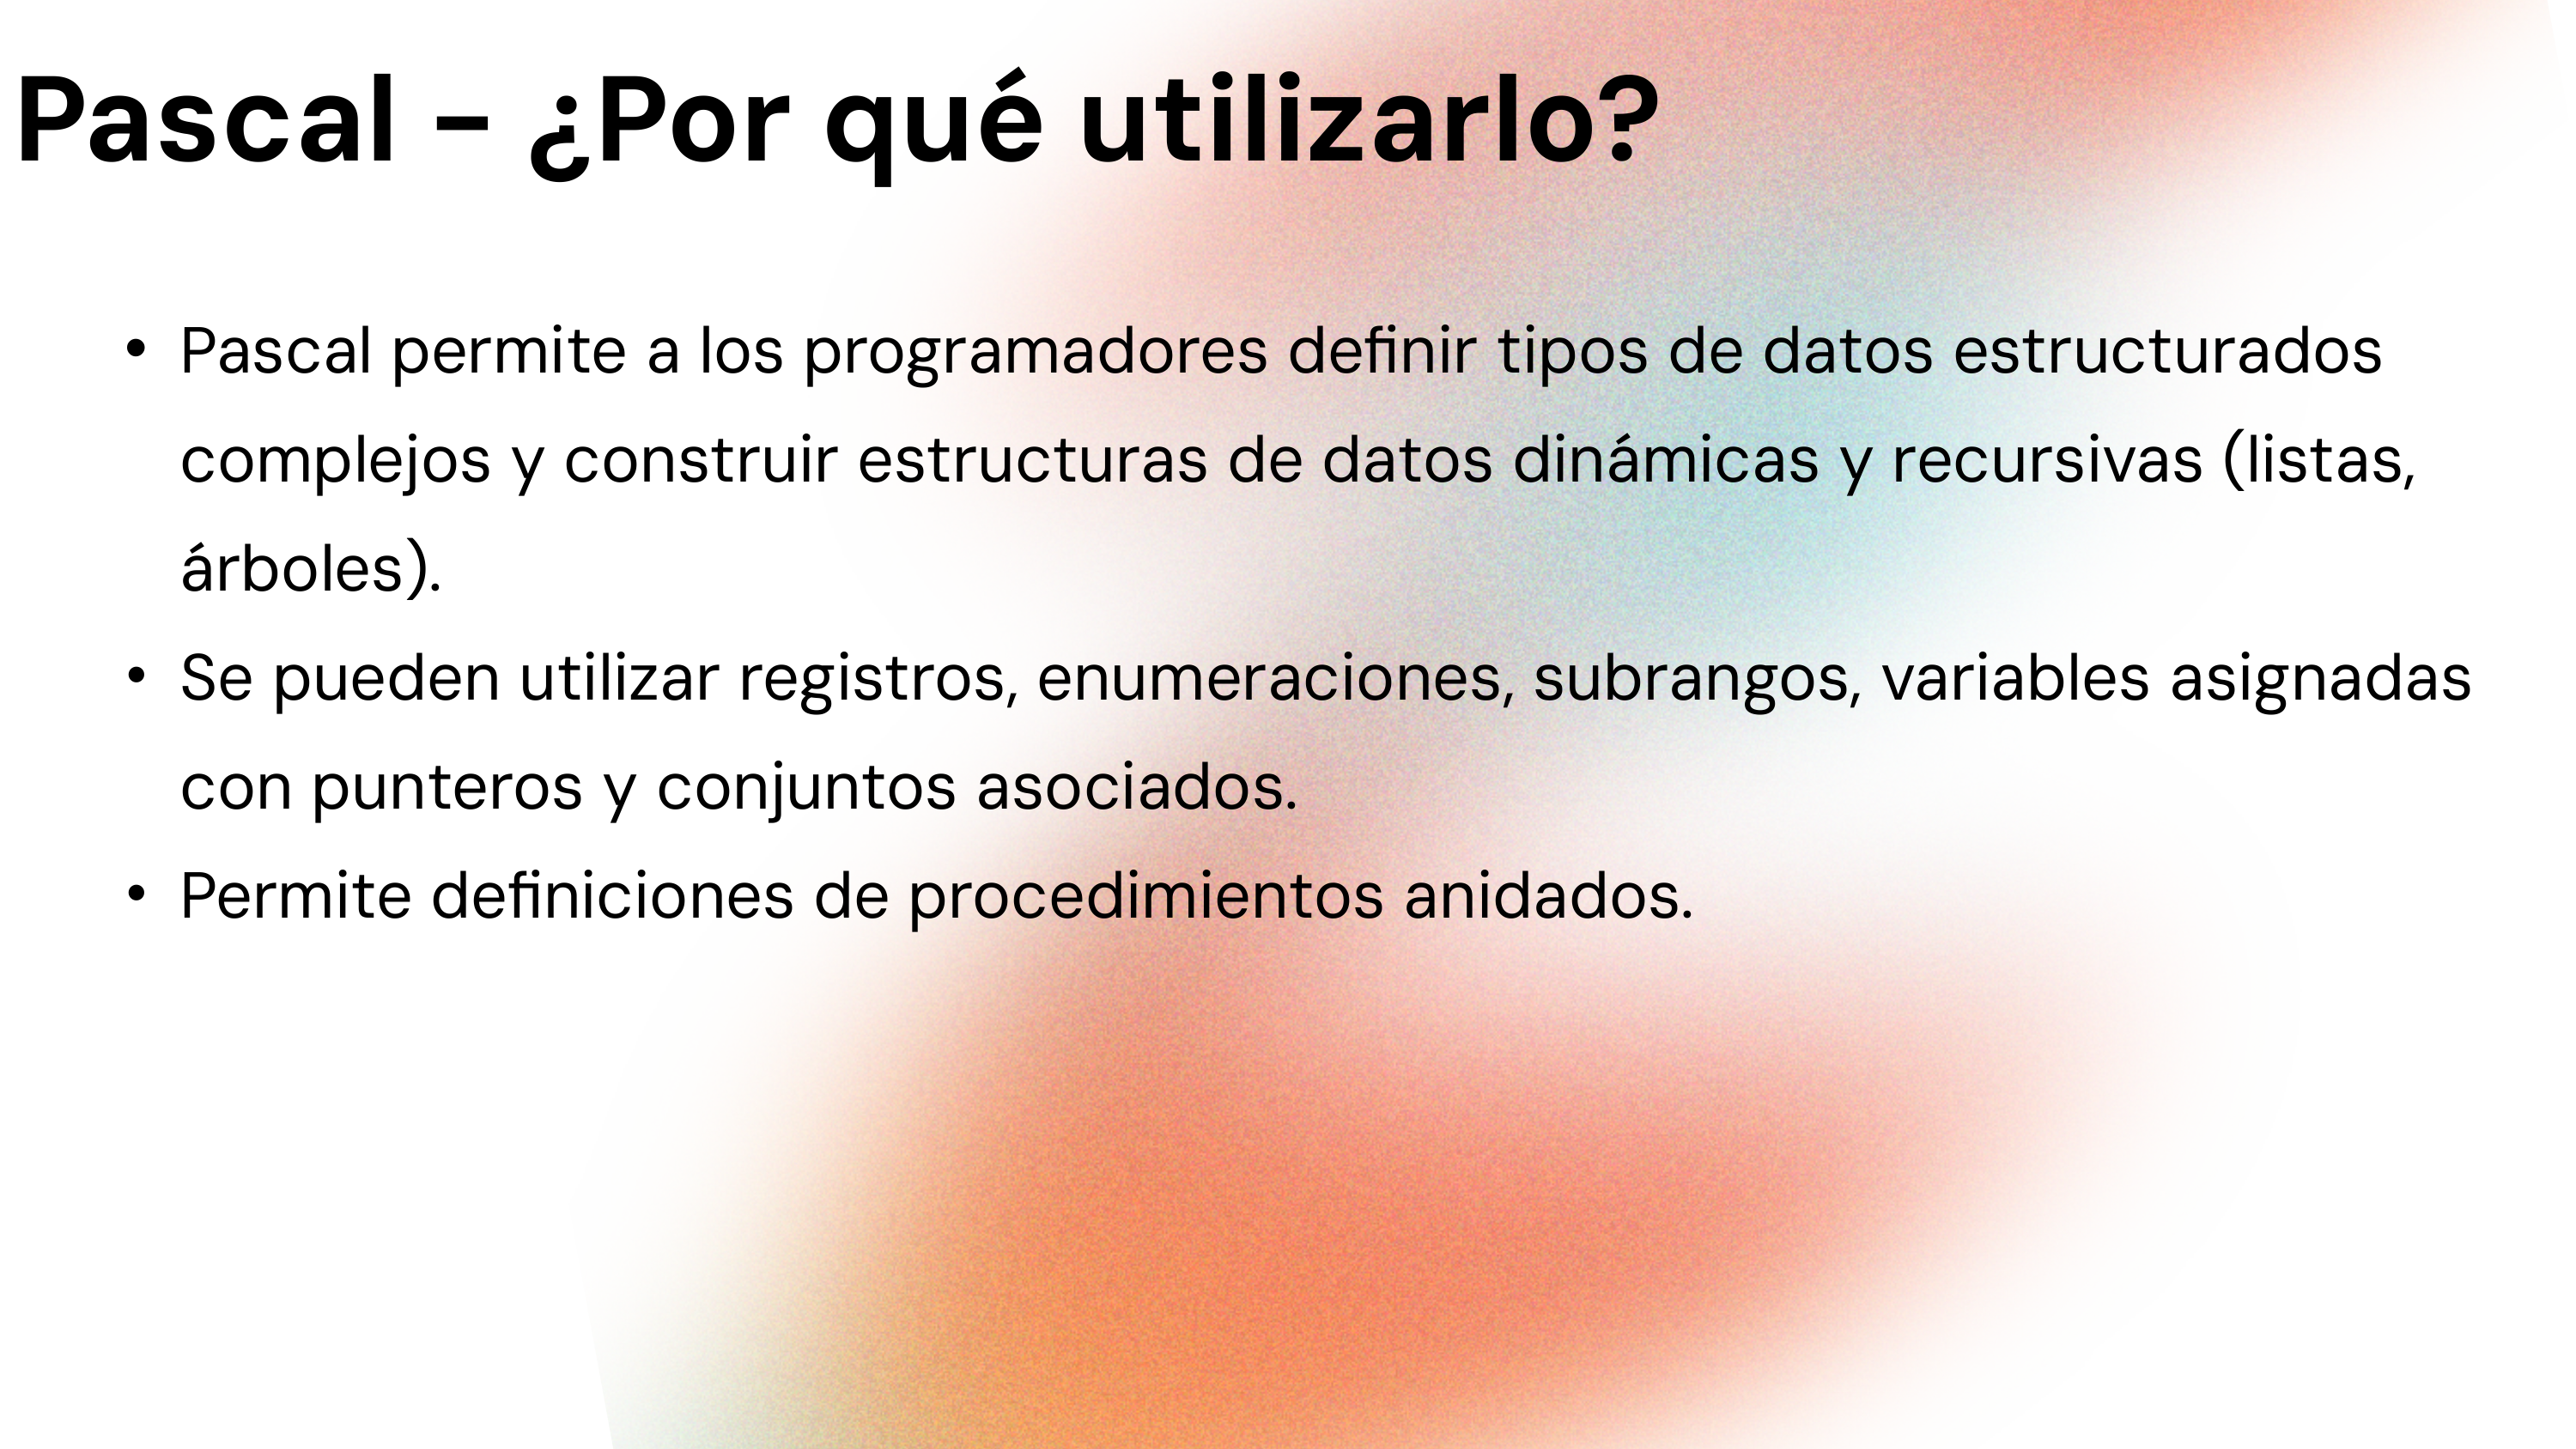

Pascal - ¿Por qué utilizarlo?

Pascal permite a los programadores definir tipos de datos estructurados complejos y construir estructuras de datos dinámicas y recursivas (listas, árboles).
Se pueden utilizar registros, enumeraciones, subrangos, variables asignadas con punteros y conjuntos asociados.
Permite definiciones de procedimientos anidados.